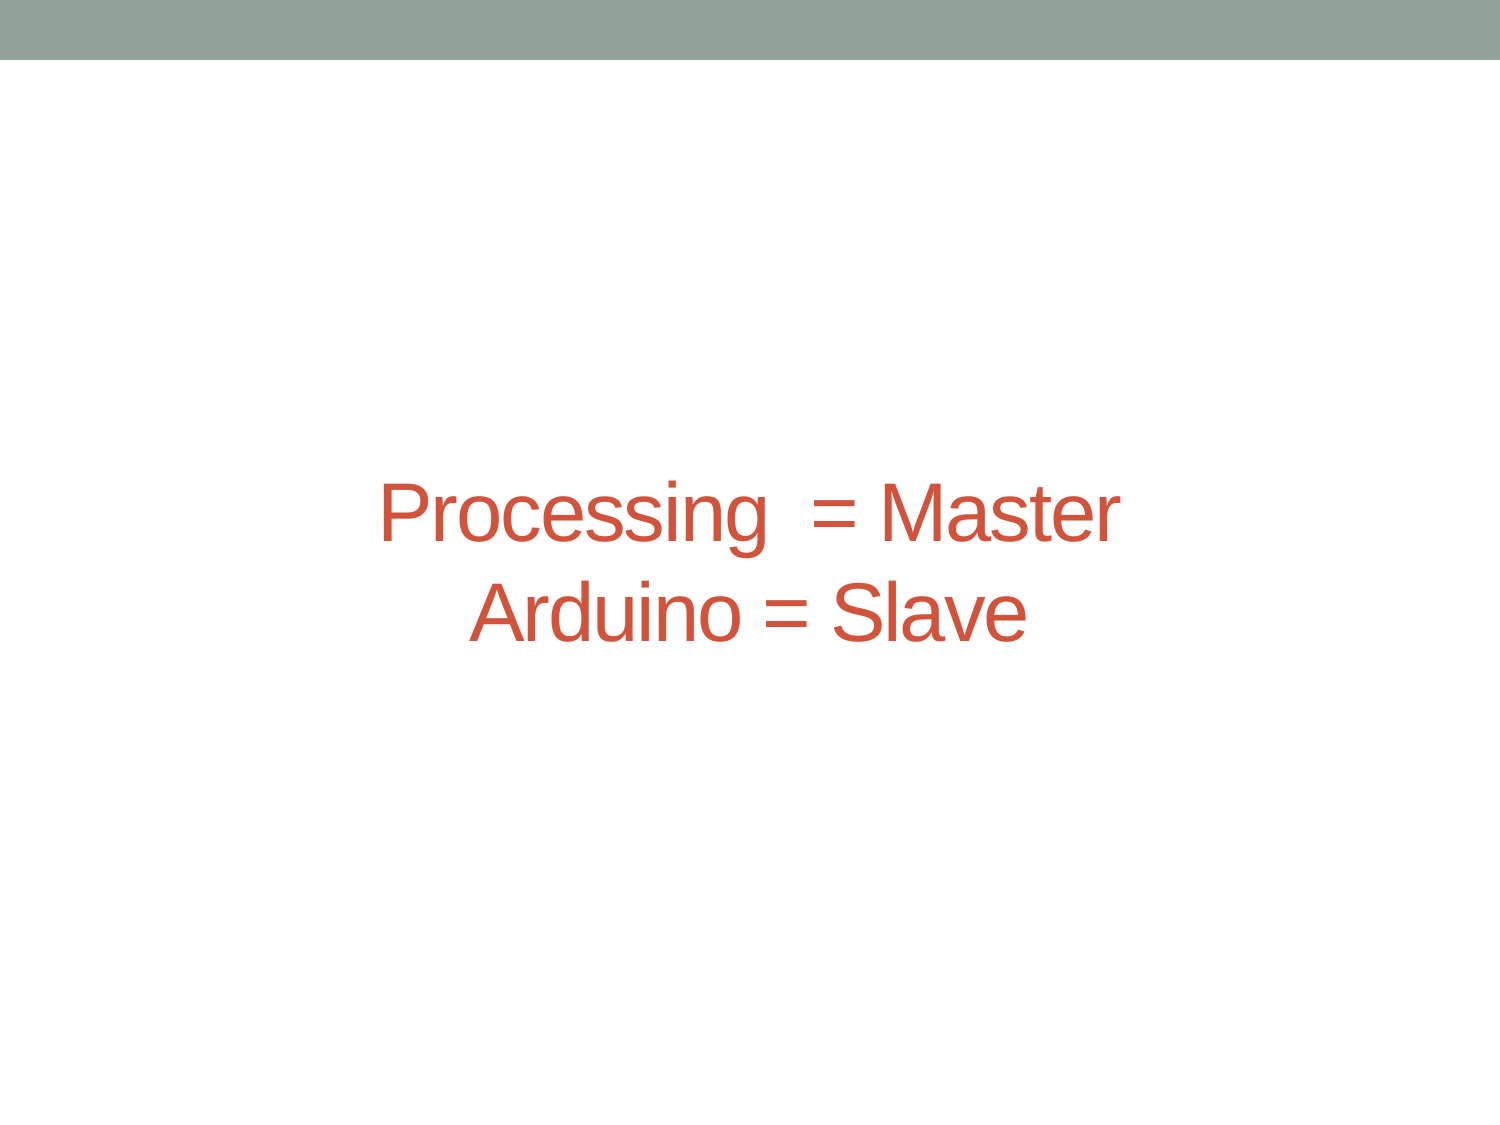

# Processing  = Master Arduino = Slave